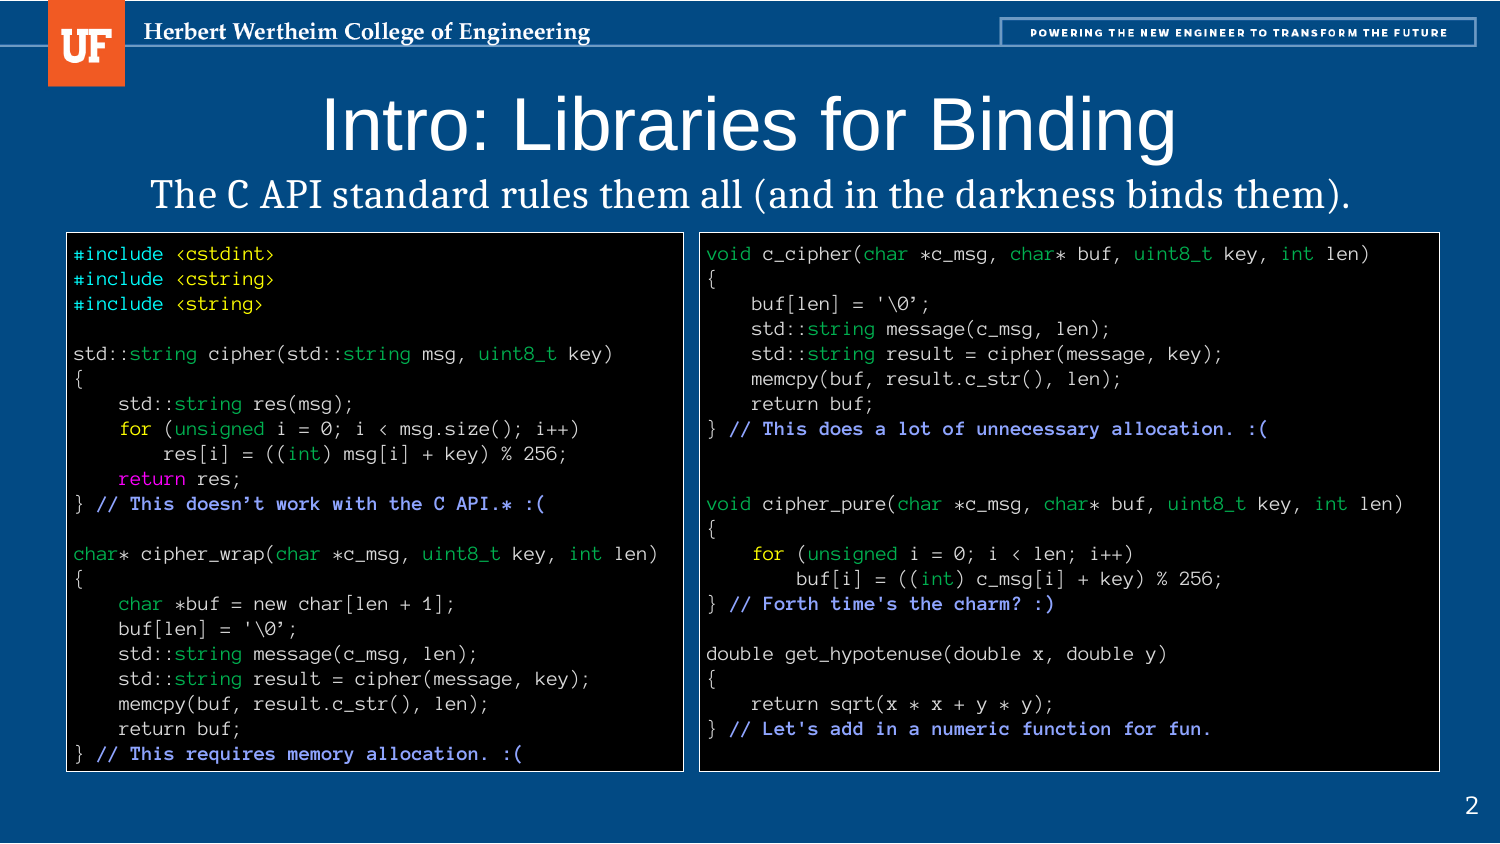

# Intro: Libraries for Binding
The C API standard rules them all (and in the darkness binds them).
void c_cipher(char *c_msg, char* buf, uint8_t key, int len)
{
    buf[len] = '\0’;
    std::string message(c_msg, len);
    std::string result = cipher(message, key);
    memcpy(buf, result.c_str(), len);
    return buf;
} // This does a lot of unnecessary allocation. :(

void cipher_pure(char *c_msg, char* buf, uint8_t key, int len)
{
    for (unsigned i = 0; i < len; i++)
        buf[i] = ((int) c_msg[i] + key) % 256;
} // Forth time's the charm? :)

double get_hypotenuse(double x, double y)
{
    return sqrt(x * x + y * y);
} // Let's add in a numeric function for fun.

#include <cstdint>
#include <cstring>
#include <string>

std::string cipher(std::string msg, uint8_t key)
{
    std::string res(msg);
    for (unsigned i = 0; i < msg.size(); i++)
        res[i] = ((int) msg[i] + key) % 256;
    return res;
} // This doesn’t work with the C API.* :(

char* cipher_wrap(char *c_msg, uint8_t key, int len)
{
    char *buf = new char[len + 1];
    buf[len] = '\0’;
    std::string message(c_msg, len);
    std::string result = cipher(message, key);
    memcpy(buf, result.c_str(), len);
    return buf;
} // This requires memory allocation. :(
2